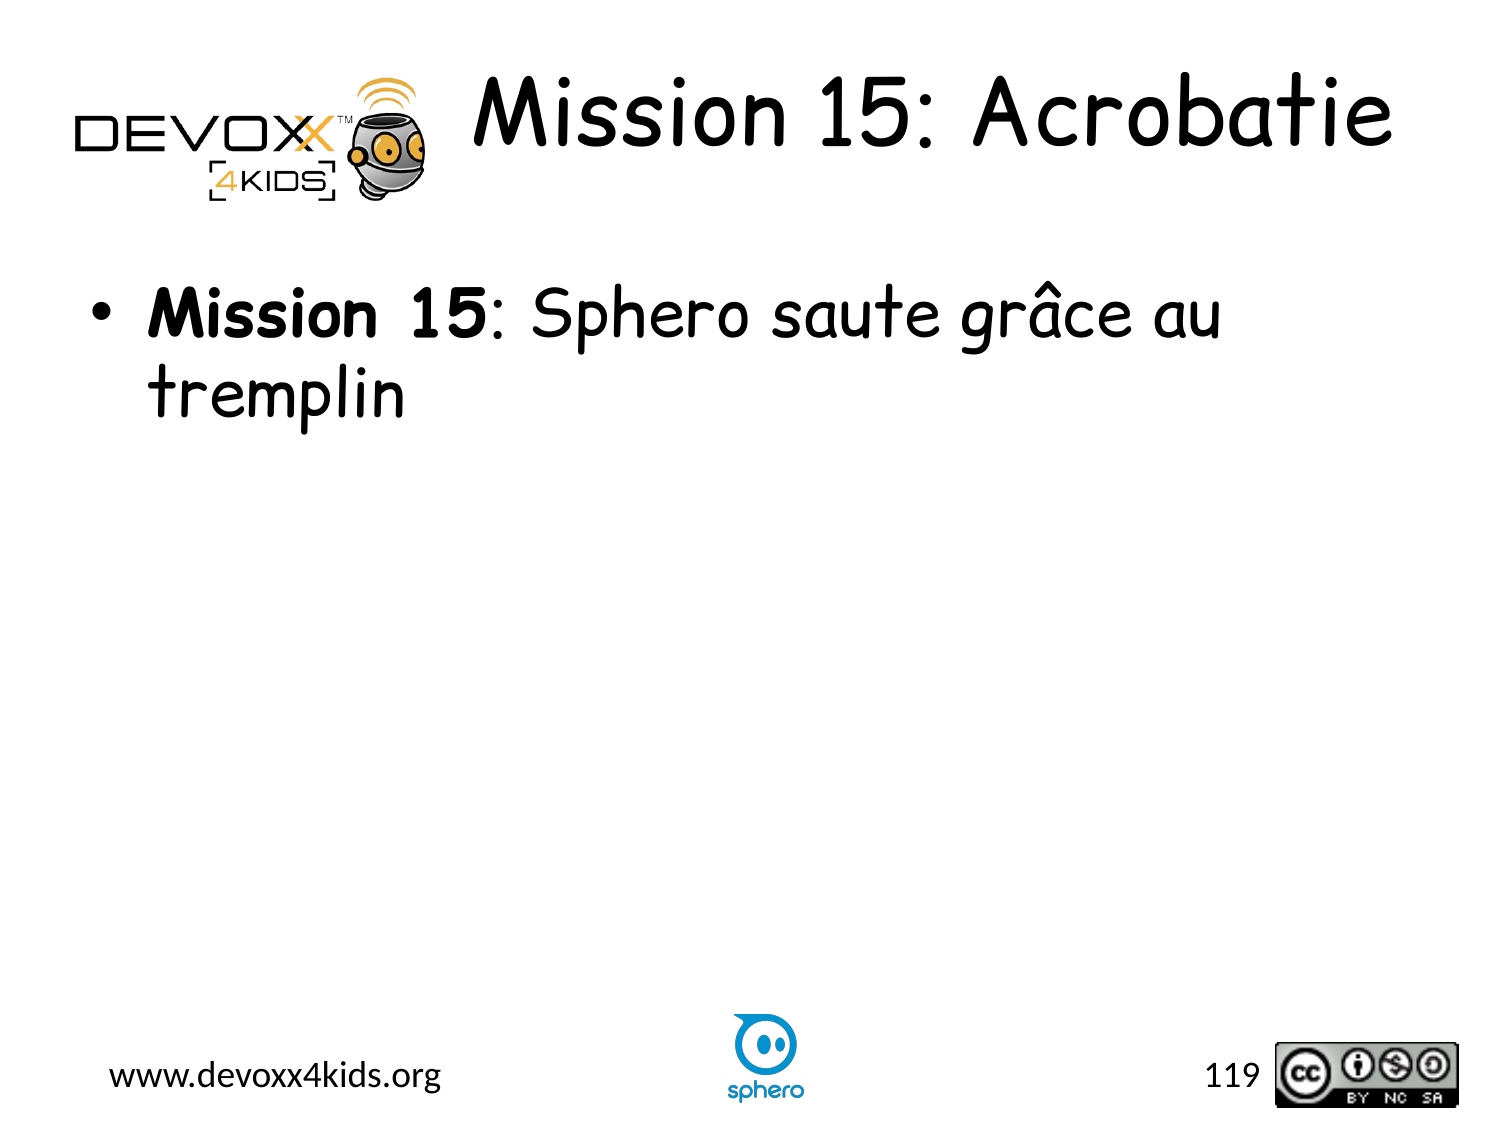

# Mission 15: Acrobatie
Mission 15: Sphero saute grâce au tremplin

119